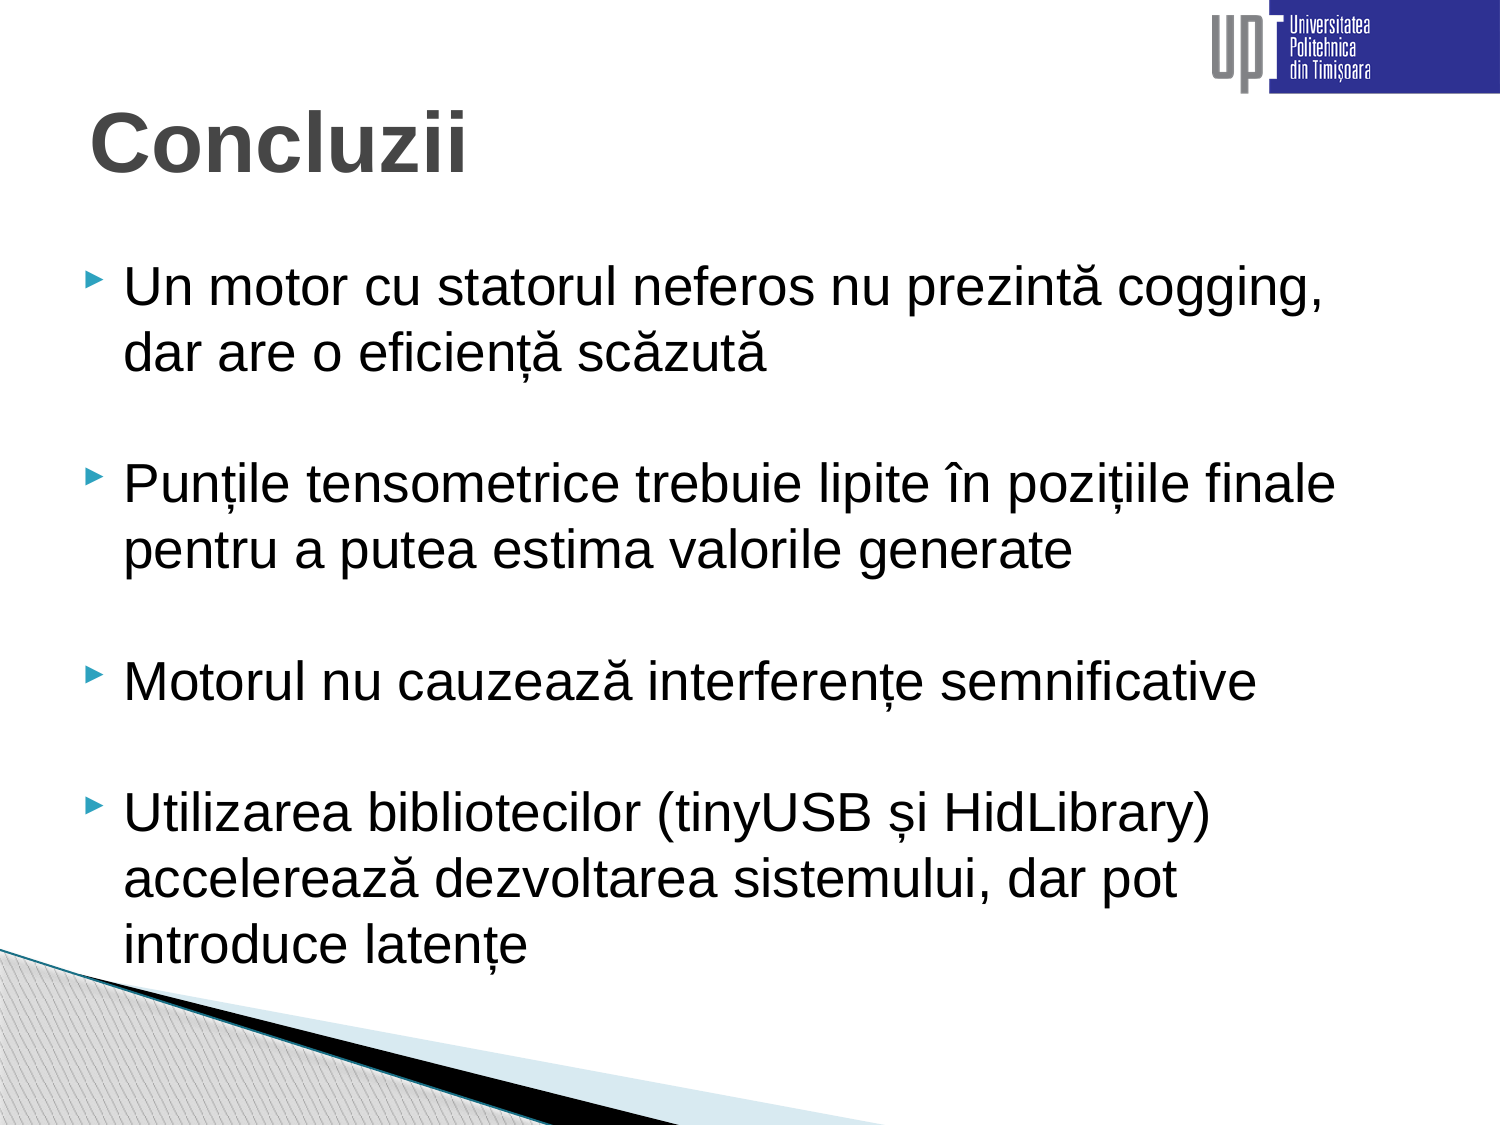

# Concluzii
Un motor cu statorul neferos nu prezintă cogging, dar are o eficiență scăzută

Punțile tensometrice trebuie lipite în pozițiile finale pentru a putea estima valorile generate

Motorul nu cauzează interferențe semnificative

Utilizarea bibliotecilor (tinyUSB și HidLibrary) accelerează dezvoltarea sistemului, dar pot introduce latențe